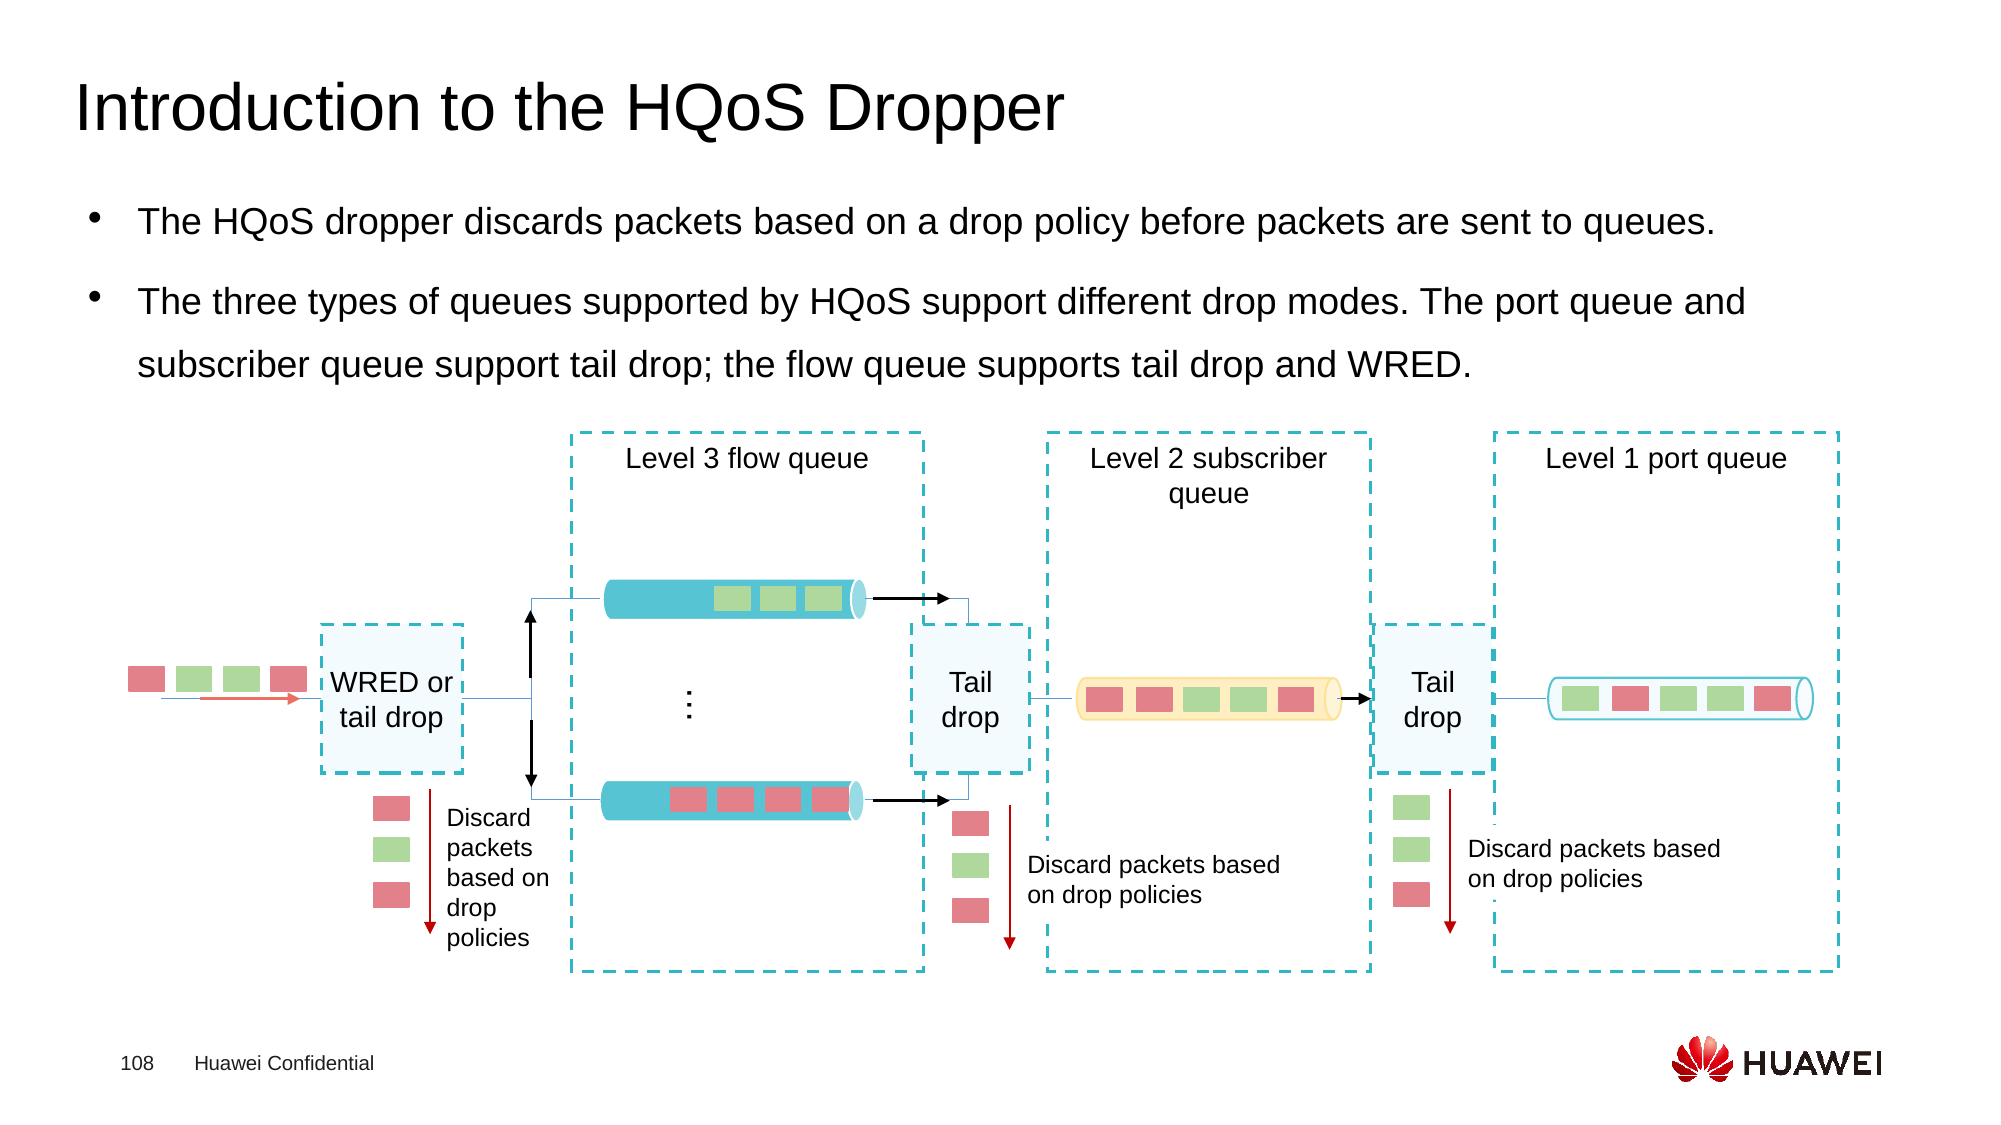

# Introduction to the HQoS Dropper
The HQoS dropper discards packets based on a drop policy before packets are sent to queues.
The three types of queues supported by HQoS support different drop modes. The port queue and subscriber queue support tail drop; the flow queue supports tail drop and WRED.

Level 3 flow queue
Level 2 subscriber queue
Level 1 port queue

WRED or tail drop
Tail drop
Tail drop

…

Discard packets based on drop policies

Discard packets based on drop policies

Discard packets based on drop policies